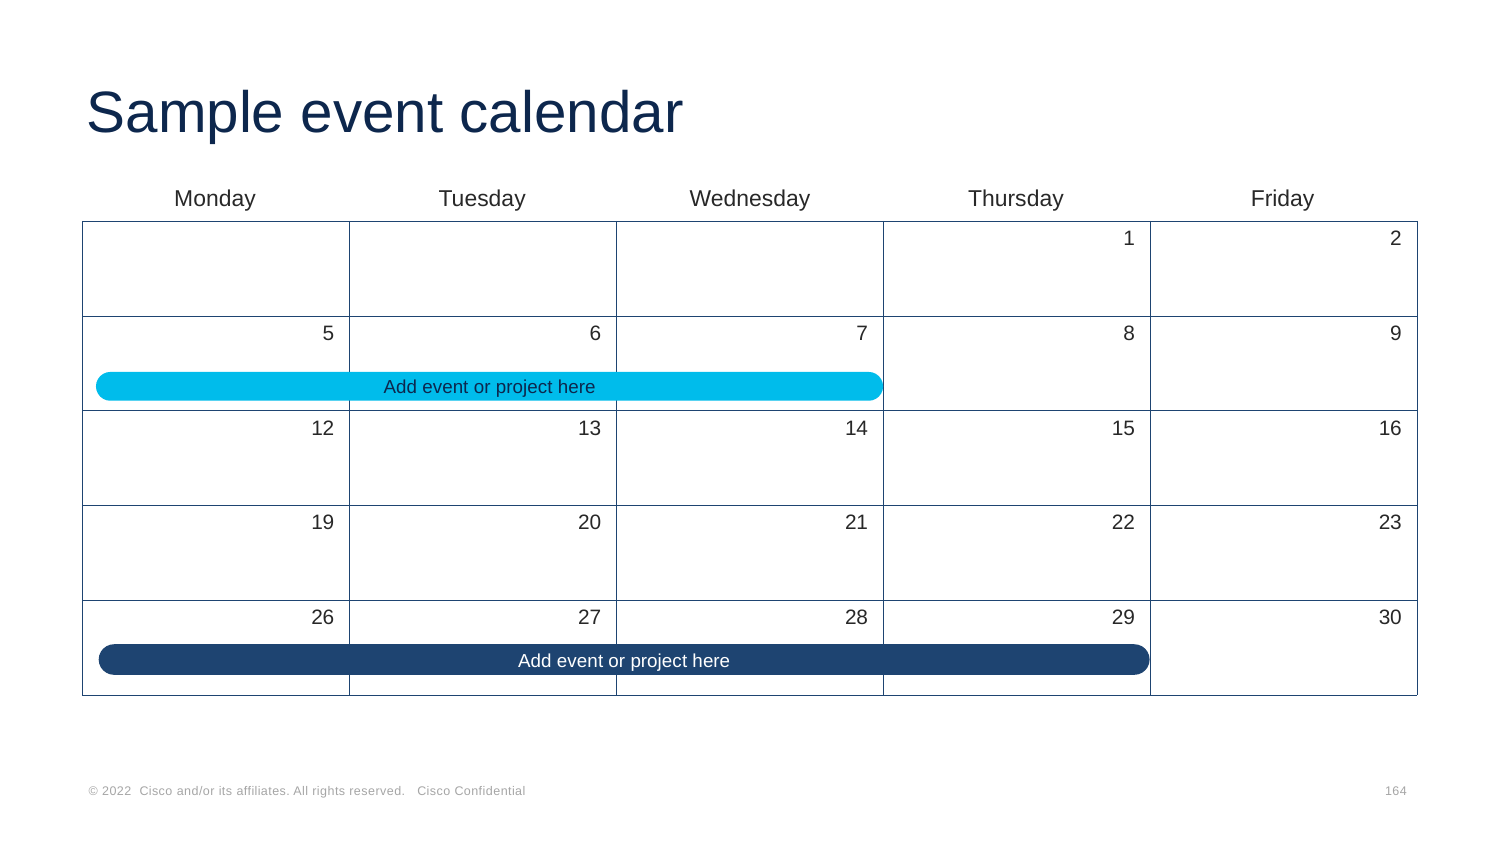

Add event or project here
# Sample event calendar
Add event or project here
Monday
Tuesday
Wednesday
Thursday
Friday
|  |  |  | 1 | 2 |
| --- | --- | --- | --- | --- |
| 5 | 6 | 7 | 8 | 9 |
| 12 | 13 | 14 | 15 | 16 |
| 19 | 20 | 21 | 22 | 23 |
| 26 | 27 | 28 | 29 | 30 |